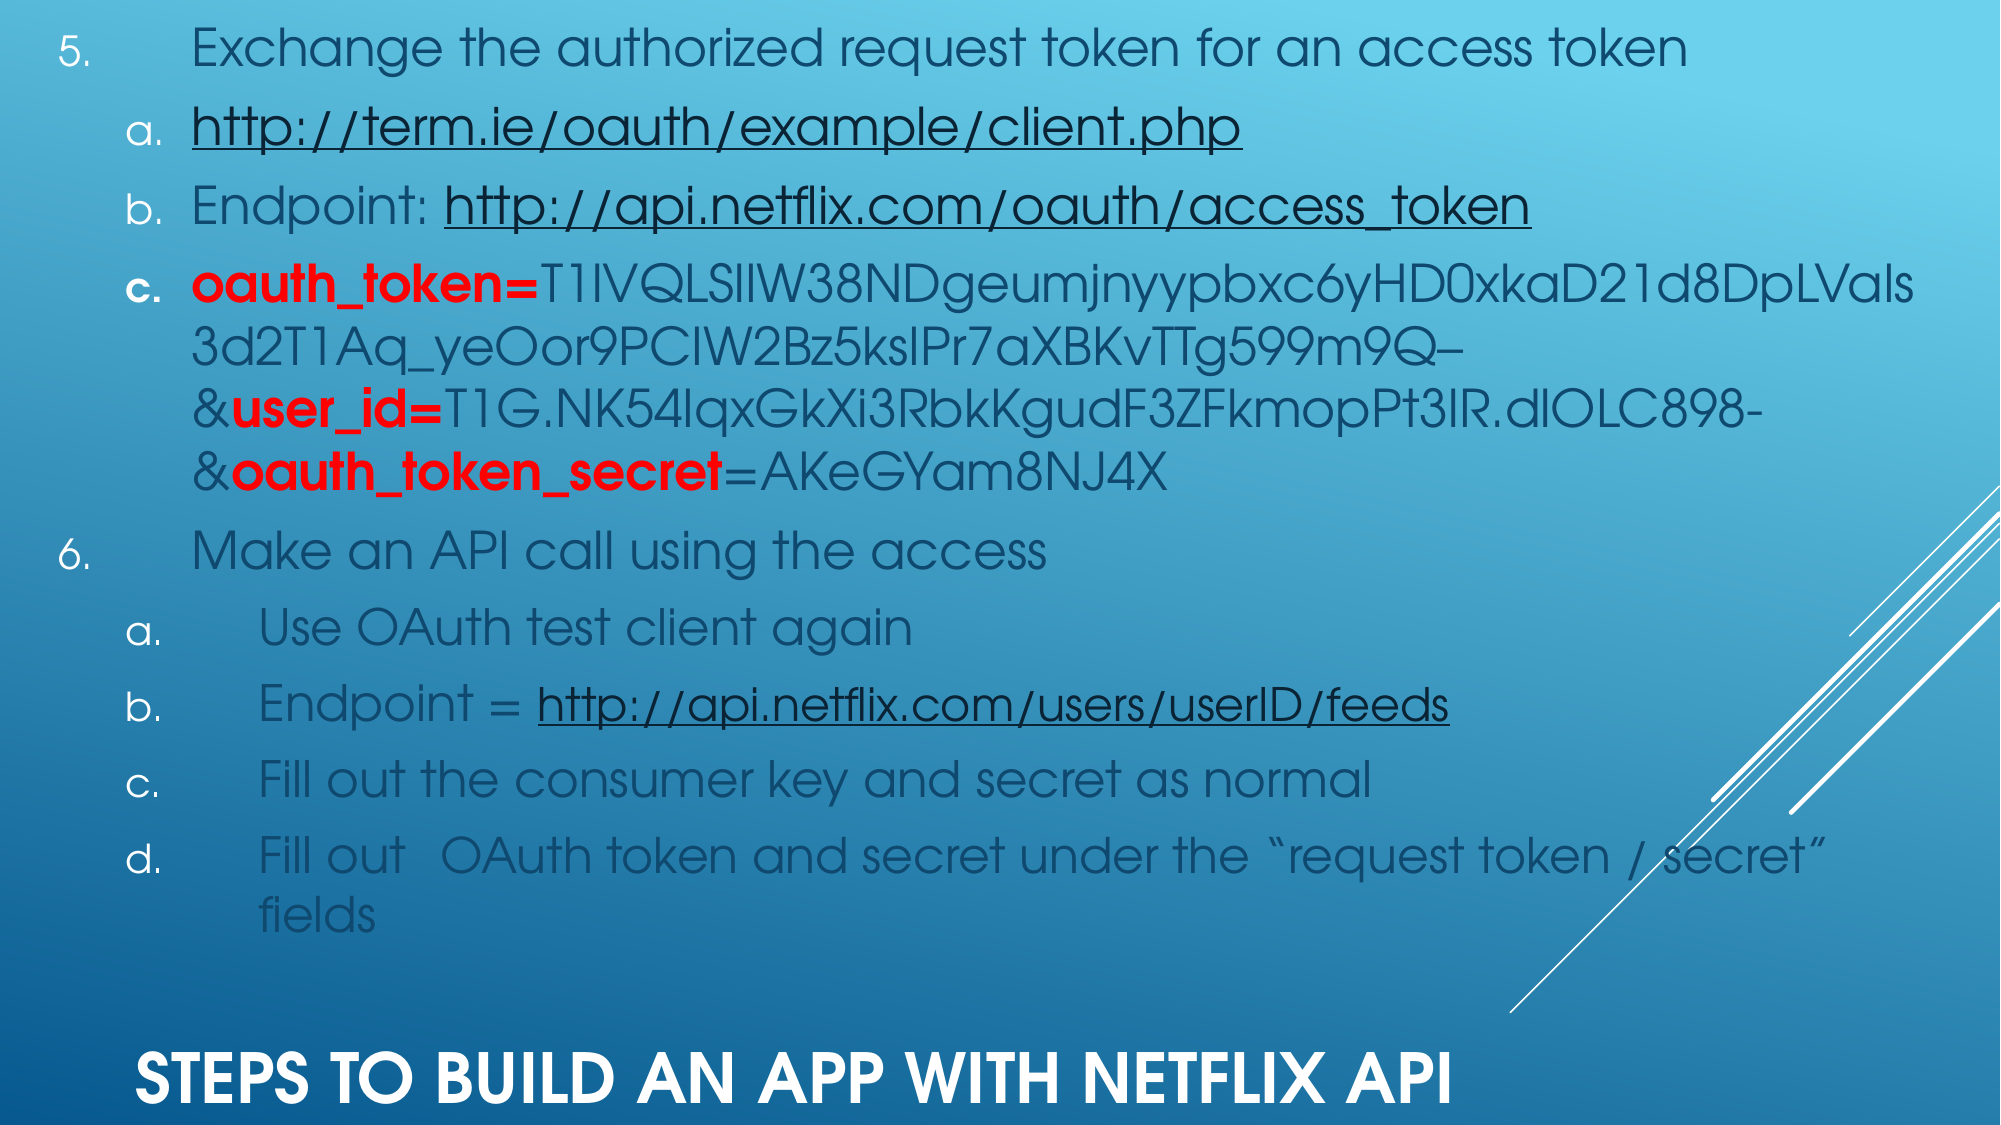

Exchange the authorized request token for an access token
http://term.ie/oauth/example/client.php
Endpoint: http://api.netflix.com/oauth/access_token
oauth_token=T1lVQLSlIW38NDgeumjnyypbxc6yHD0xkaD21d8DpLVaIs3d2T1Aq_yeOor9PCIW2Bz5ksIPr7aXBKvTTg599m9Q–&user_id=T1G.NK54IqxGkXi3RbkKgudF3ZFkmopPt3lR.dlOLC898-&oauth_token_secret=AKeGYam8NJ4X
Make an API call using the access
Use OAuth test client again
Endpoint = http://api.netflix.com/users/userID/feeds
Fill out the consumer key and secret as normal
Fill out   OAuth token and secret under the “request token / secret” fields

# ​Steps to build an app with NetFlix API